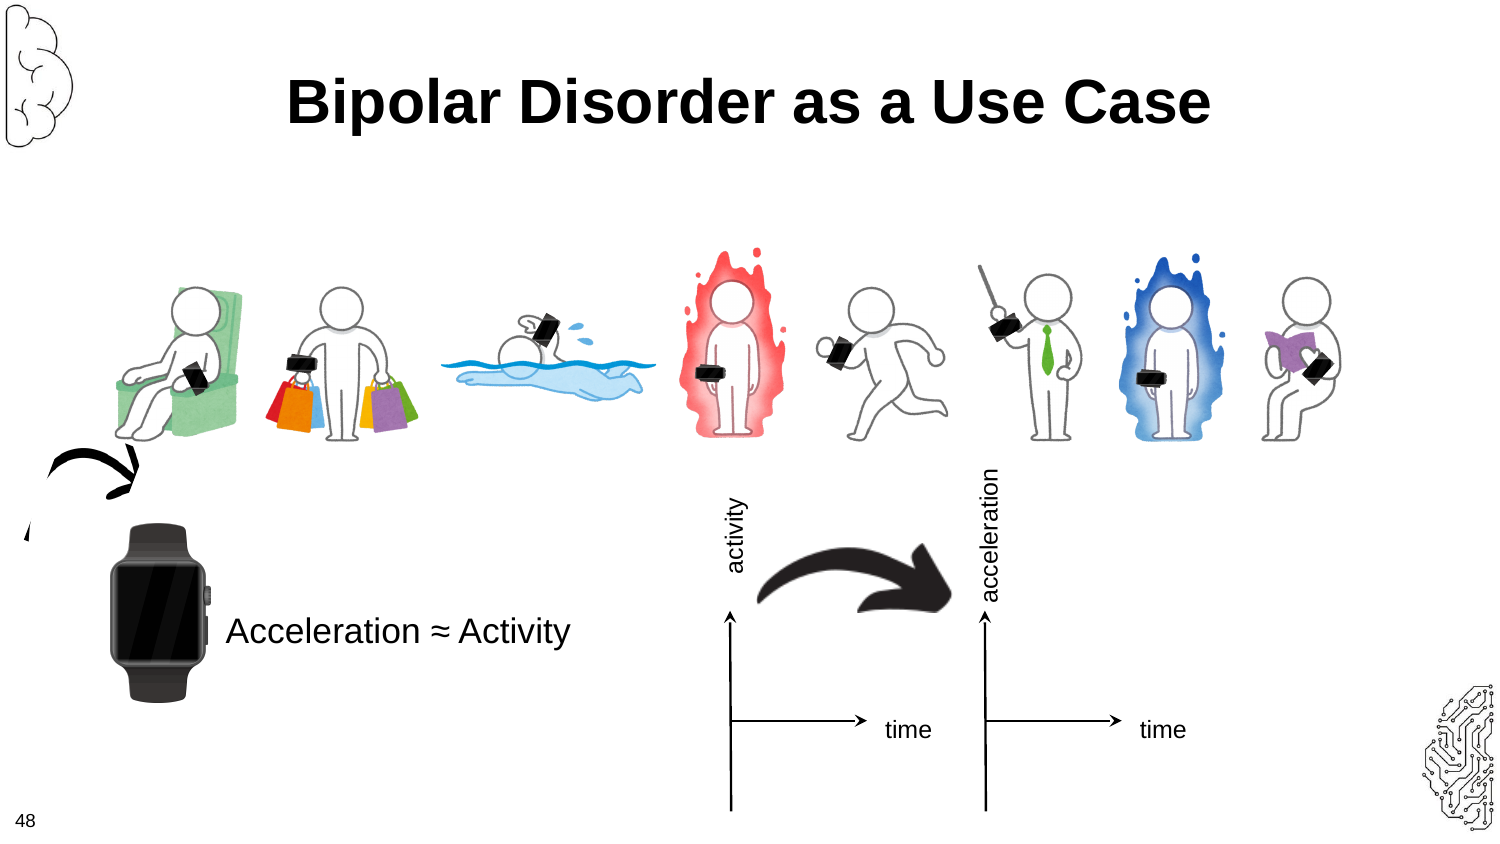

Bipolar Disorder as a Use Case

activity
acceleration

Acceleration ≈ Activity

time
time
48